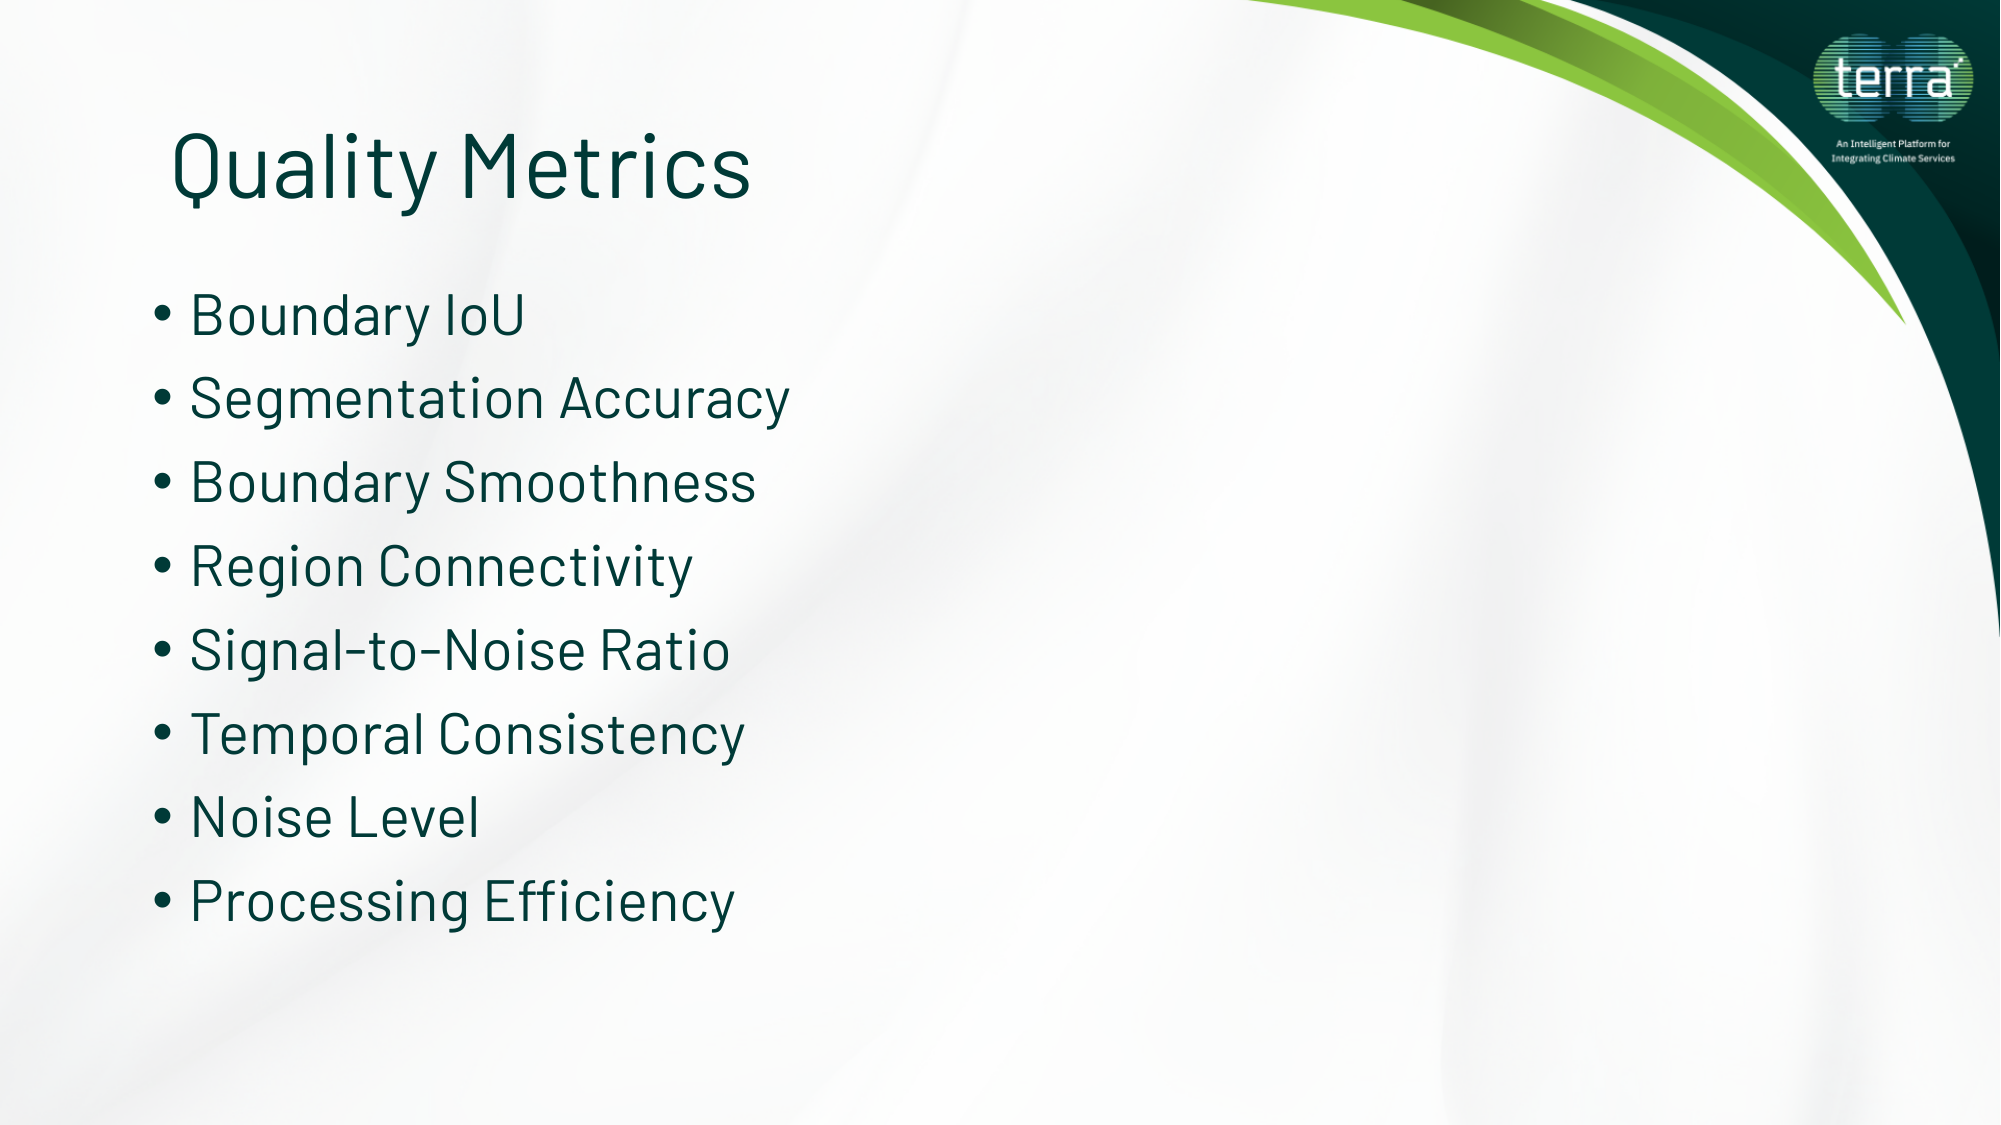

# Quality Metrics
Boundary IoU
Segmentation Accuracy
Boundary Smoothness
Region Connectivity
Signal-to-Noise Ratio
Temporal Consistency
Noise Level
Processing Efficiency

24